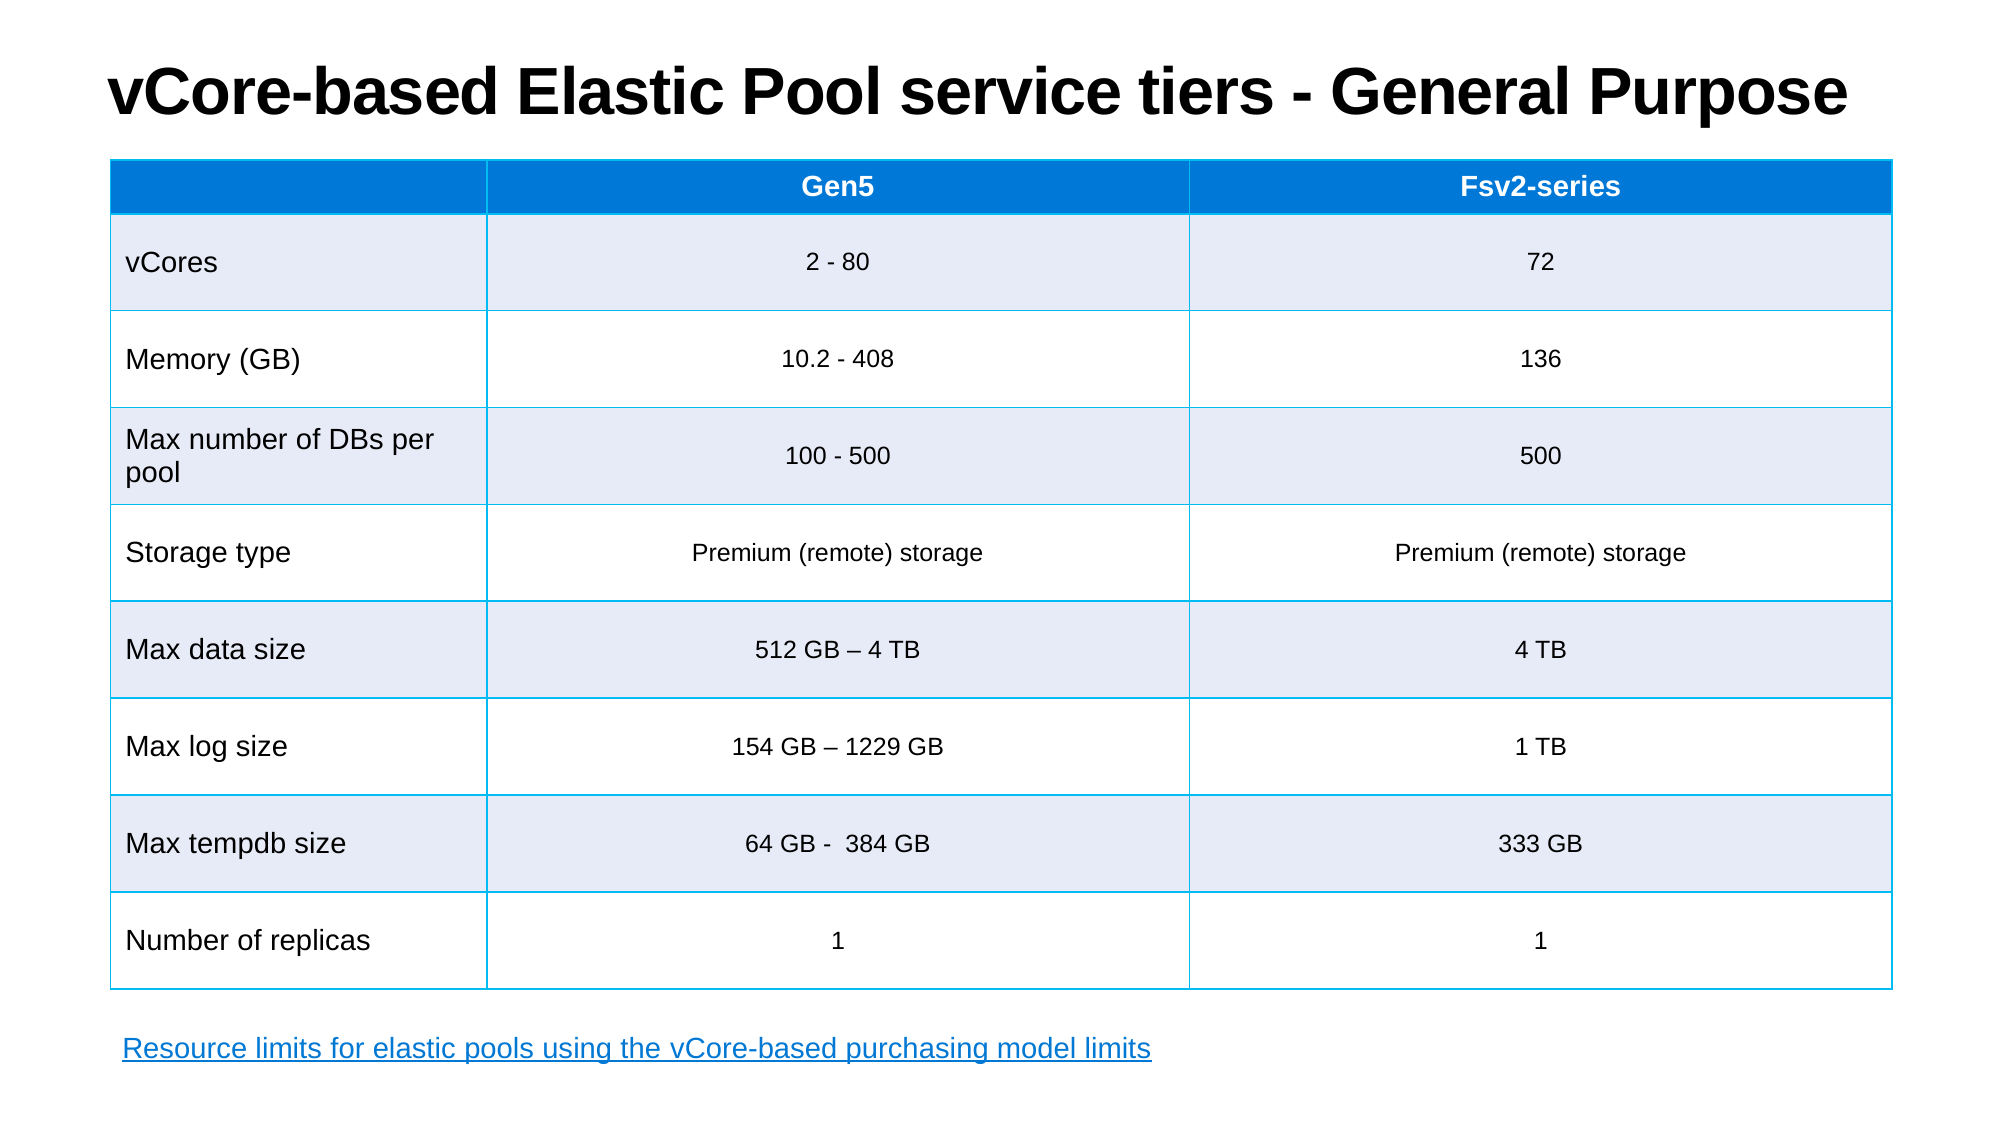

# vCore-based Elastic Pool service tiers - General Purpose
|  | Gen5 | Fsv2-series |
| --- | --- | --- |
| vCores | 2 - 80 | 72 |
| Memory (GB) | 10.2 - 408 | 136 |
| Max number of DBs per pool | 100 - 500 | 500 |
| Storage type | Premium (remote) storage | Premium (remote) storage |
| Max data size | 512 GB – 4 TB | 4 TB |
| Max log size | 154 GB – 1229 GB | 1 TB |
| Max tempdb size | 64 GB - 384 GB | 333 GB |
| Number of replicas | 1 | 1 |
Resource limits for elastic pools using the vCore-based purchasing model limits